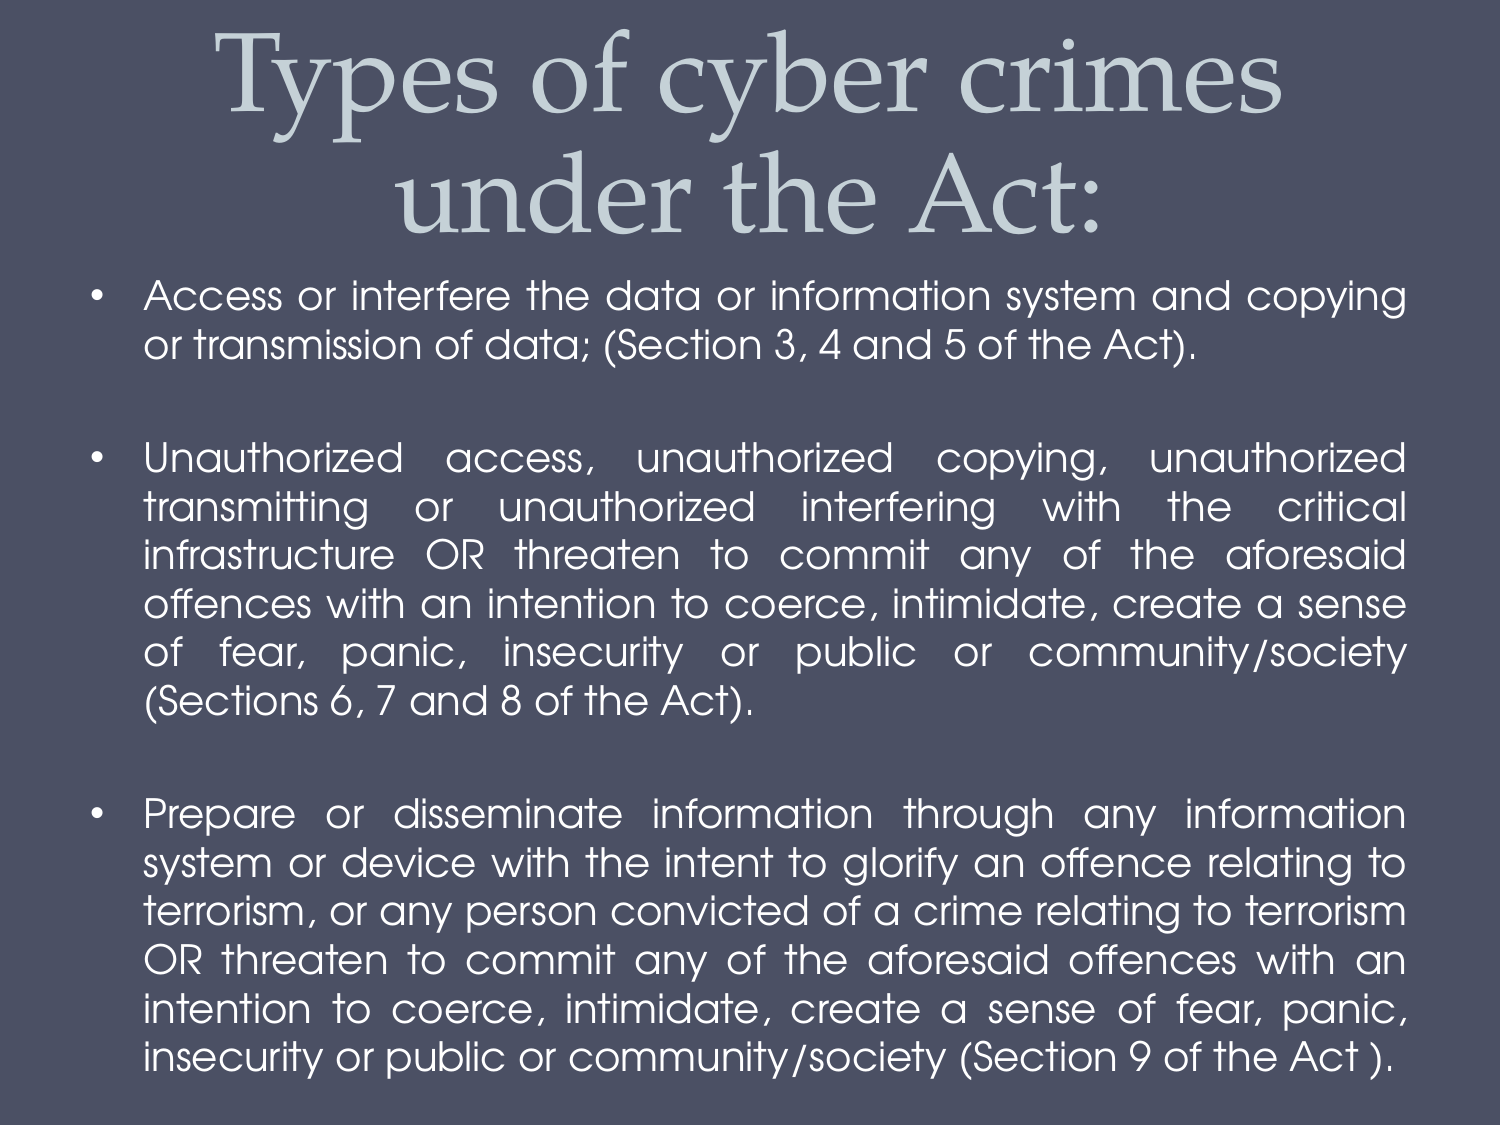

# Types of cyber crimes under the Act:
Access or interfere the data or information system and copying or transmission of data; (Section 3, 4 and 5 of the Act).

Unauthorized access, unauthorized copying, unauthorized transmitting or unauthorized interfering with the critical infrastructure OR threaten to commit any of the aforesaid offences with an intention to coerce, intimidate, create a sense of fear, panic, insecurity or public or community/society (Sections 6, 7 and 8 of the Act).

Prepare or disseminate information through any information system or device with the intent to glorify an offence relating to terrorism, or any person convicted of a crime relating to terrorism OR threaten to commit any of the aforesaid offences with an intention to coerce, intimidate, create a sense of fear, panic, insecurity or public or community/society (Section 9 of the Act ).